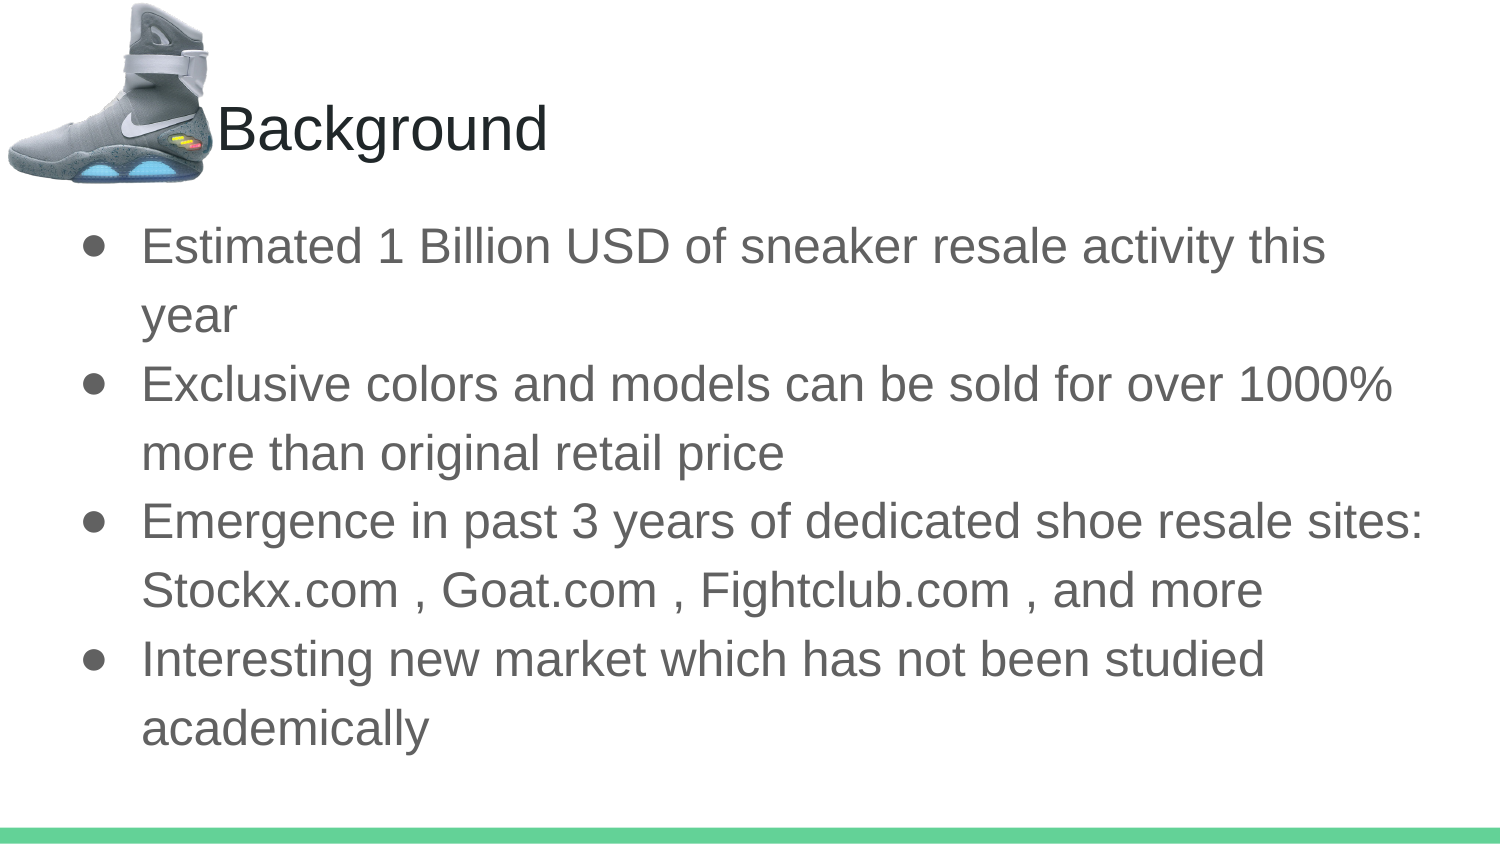

# Background
Estimated 1 Billion USD of sneaker resale activity this year
Exclusive colors and models can be sold for over 1000% more than original retail price
Emergence in past 3 years of dedicated shoe resale sites: Stockx.com , Goat.com , Fightclub.com , and more
Interesting new market which has not been studied academically